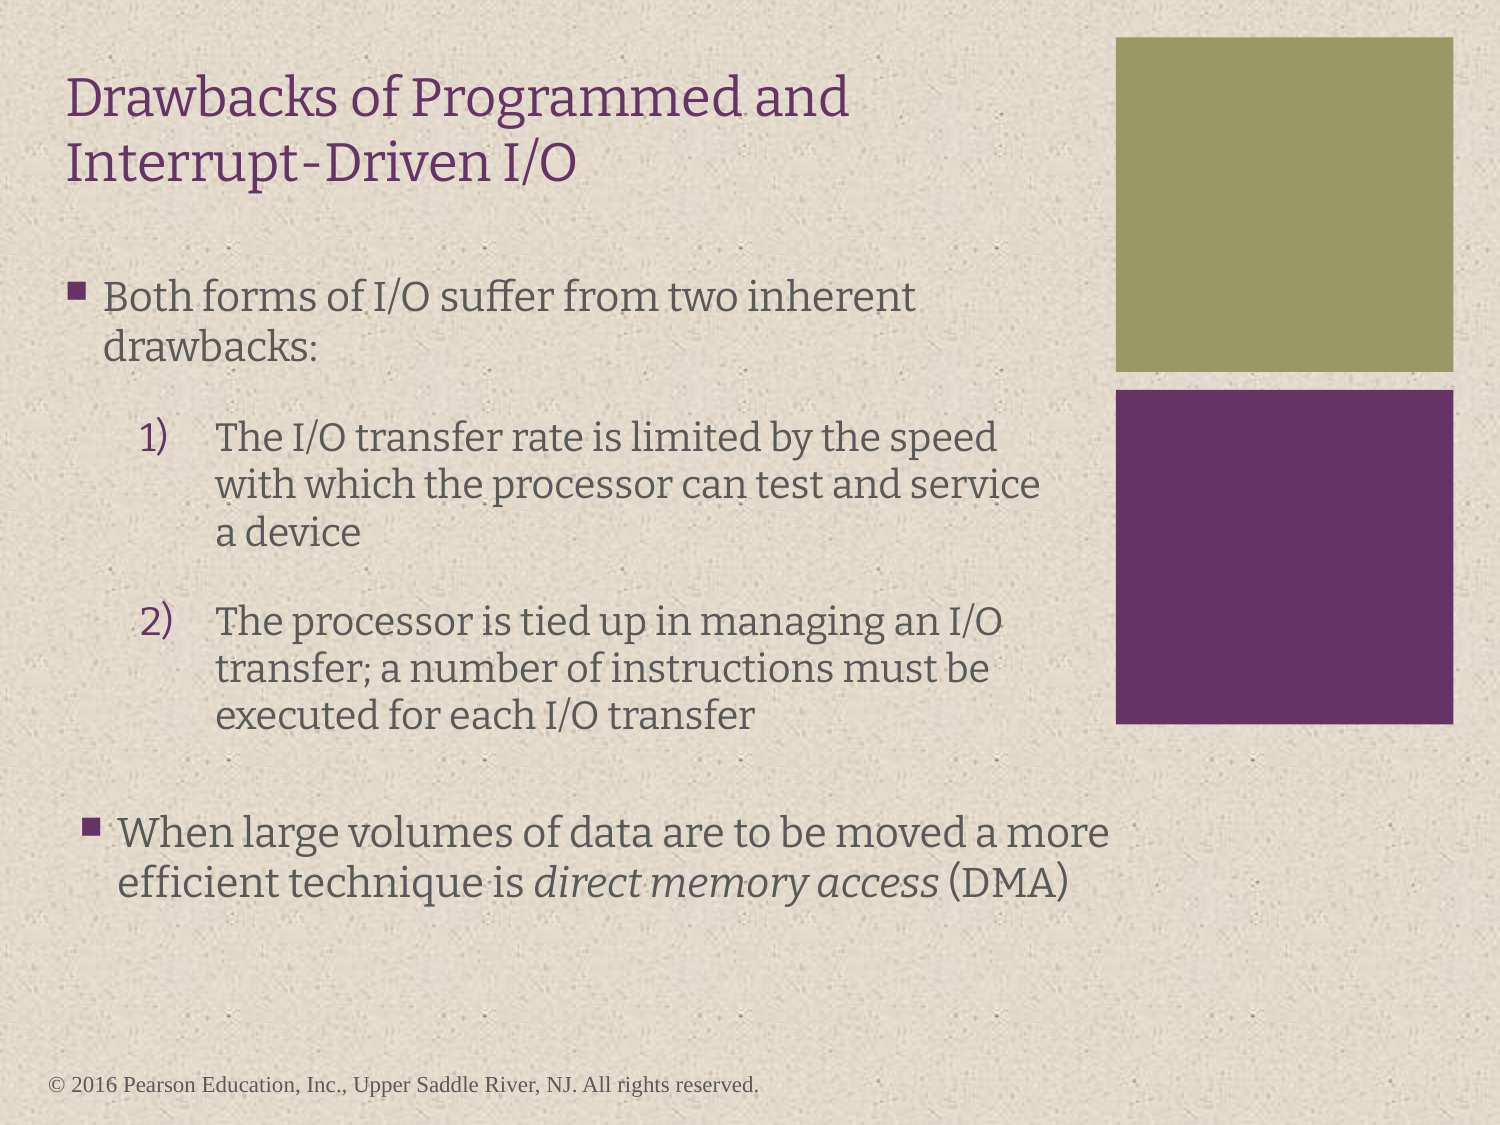

# Drawbacks of Programmed and Interrupt-Driven I/O
Both forms of I/O suffer from two inherent drawbacks:
The I/O transfer rate is limited by the speed with which the processor can test and service a device
The processor is tied up in managing an I/O transfer; a number of instructions must be executed for each I/O transfer

When large volumes of data are to be moved a more efficient technique is direct memory access (DMA)
© 2016 Pearson Education, Inc., Upper Saddle River, NJ. All rights reserved.